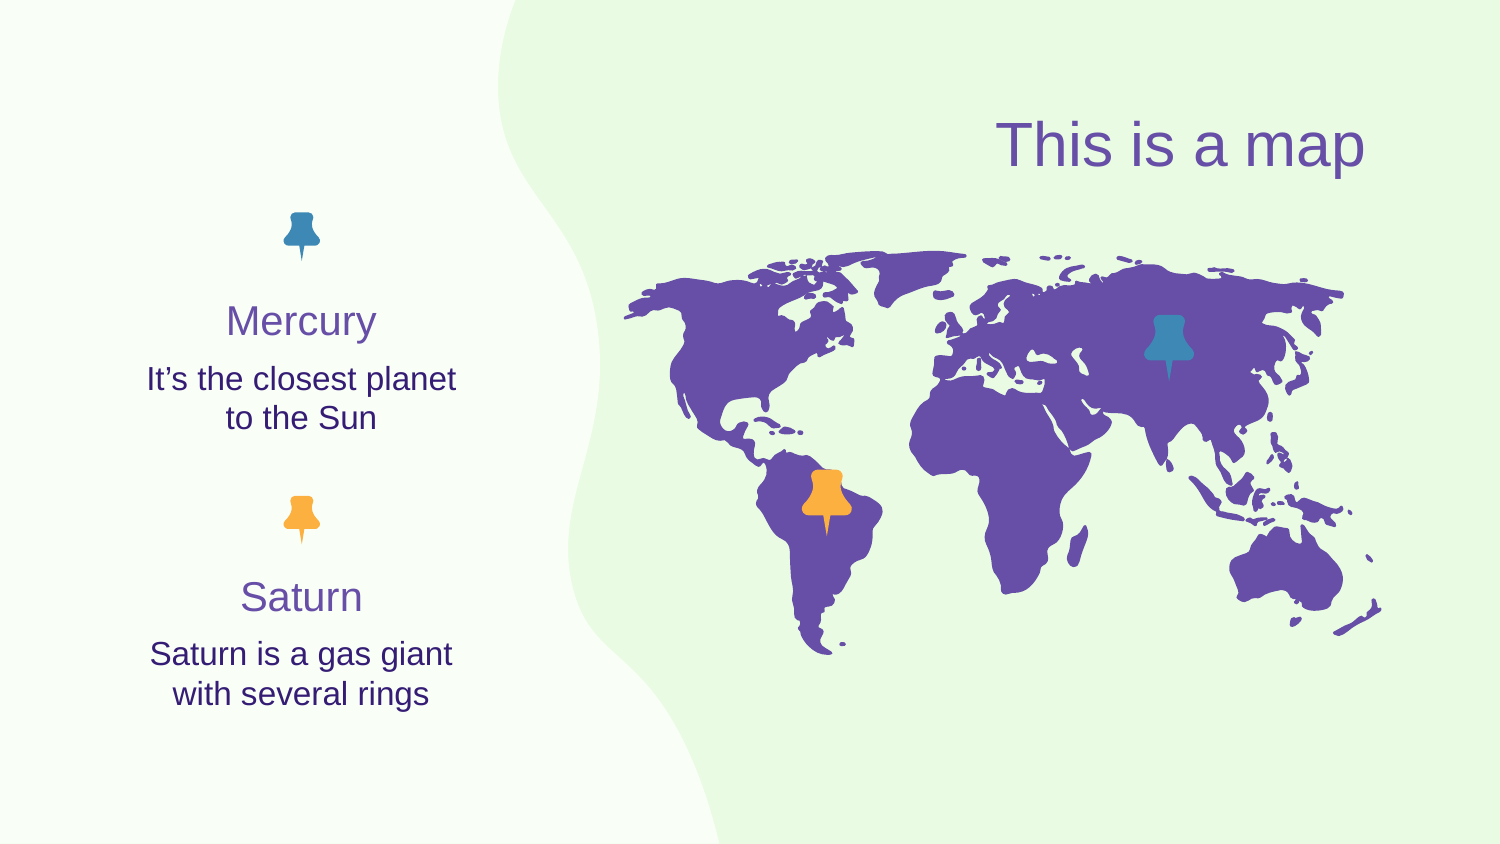

# This is a map

Mercury

It’s the closest planet to the Sun

Saturn
Saturn is a gas giant with several rings